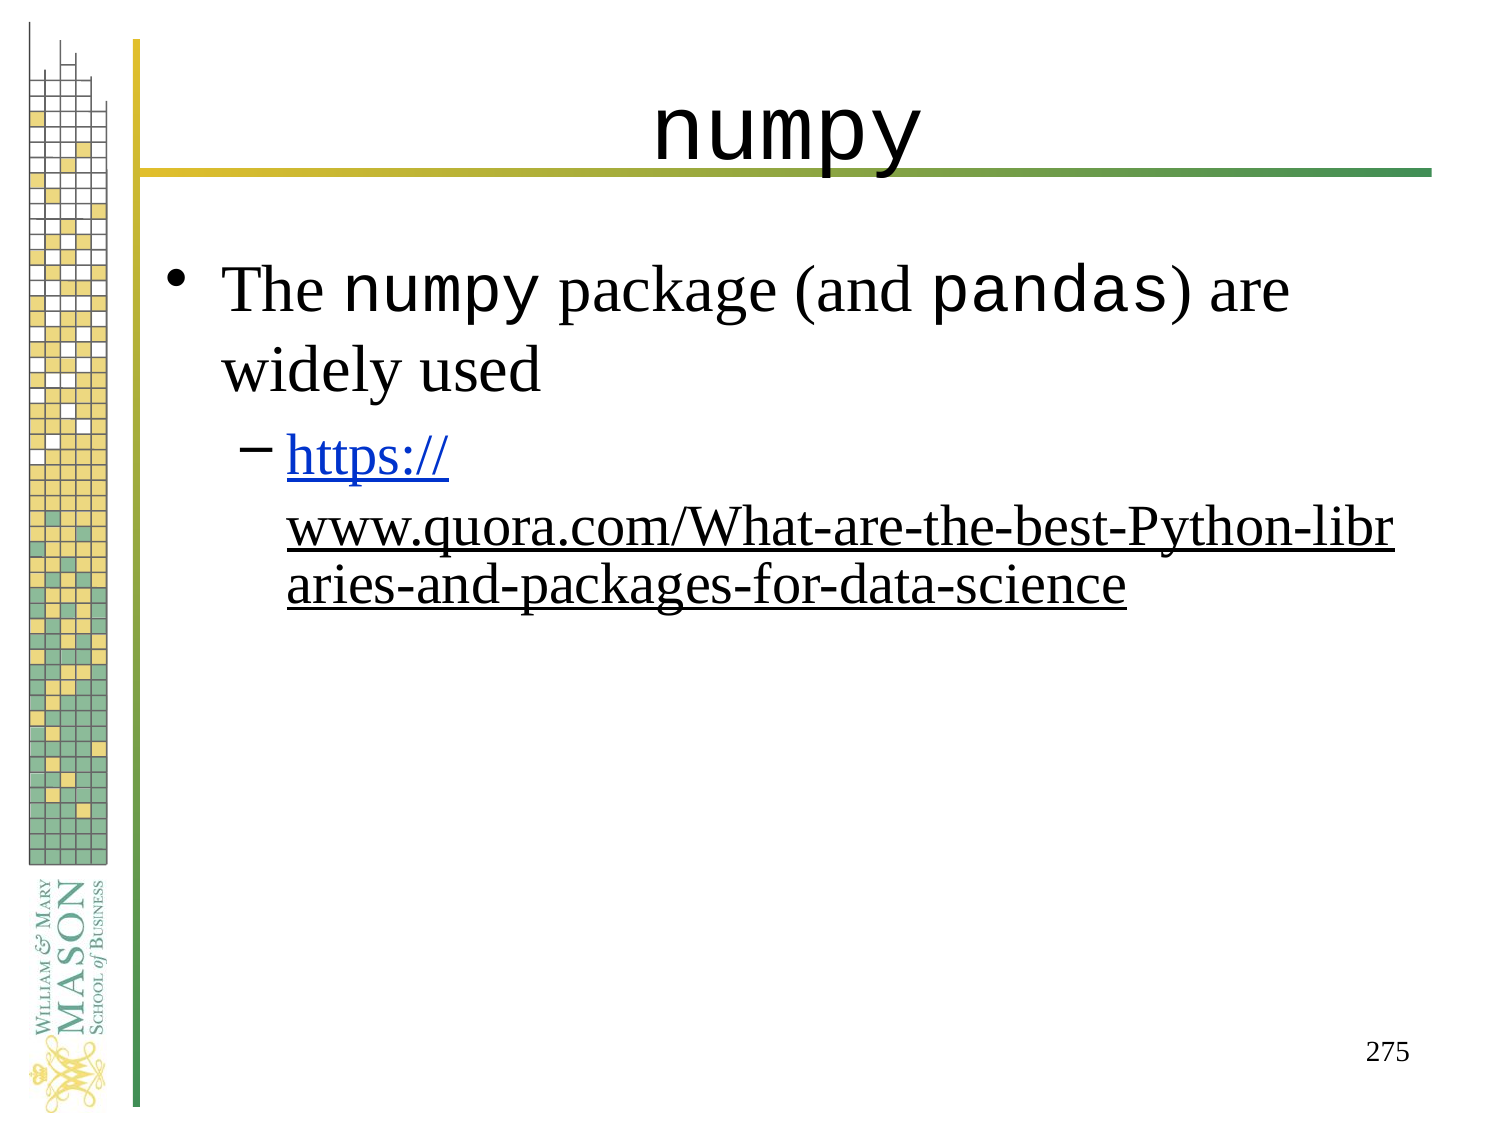

# numpy
The numpy package (and pandas) are widely used
https://www.quora.com/What-are-the-best-Python-libraries-and-packages-for-data-science
275